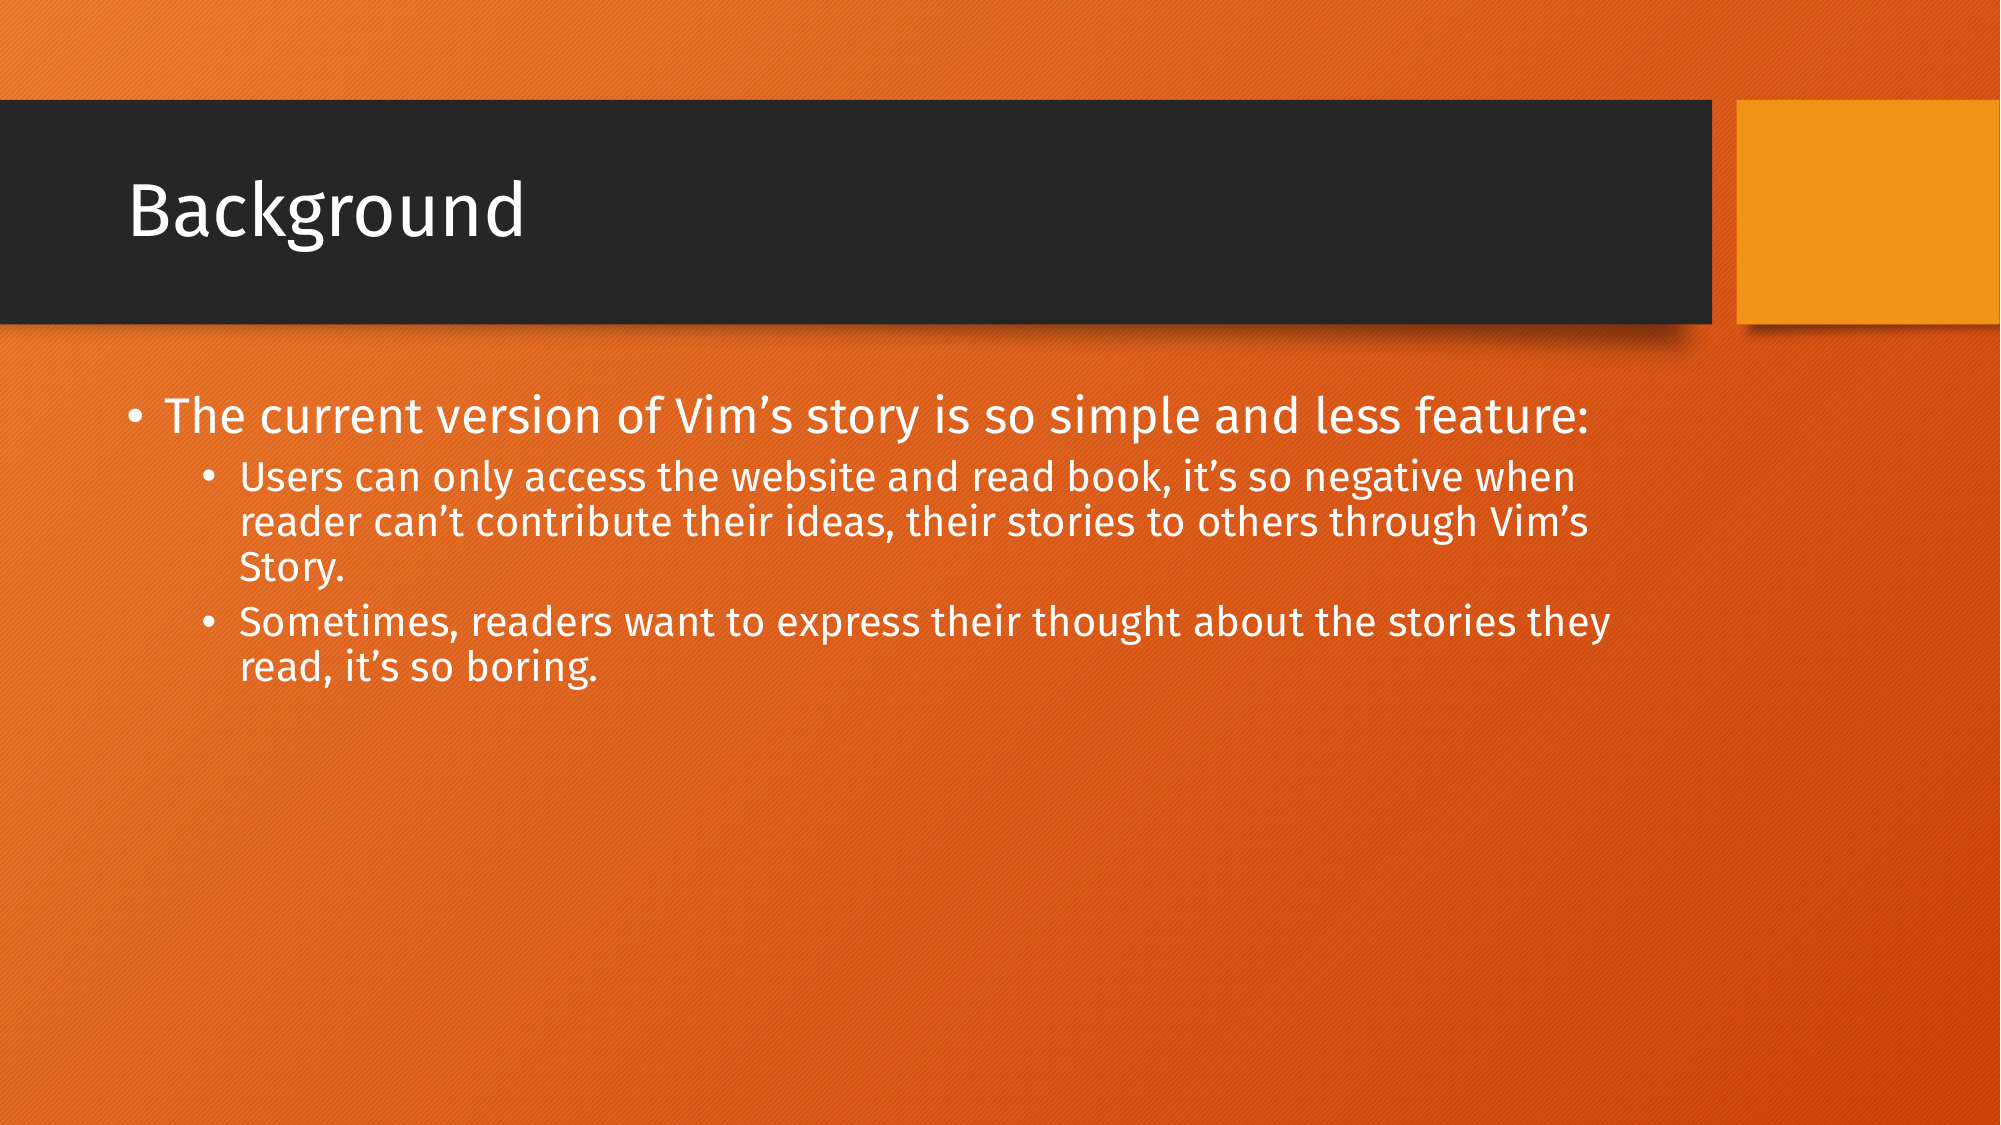

# Background
The current version of Vim’s story is so simple and less feature:
Users can only access the website and read book, it’s so negative when reader can’t contribute their ideas, their stories to others through Vim’s Story.
Sometimes, readers want to express their thought about the stories they read, it’s so boring.